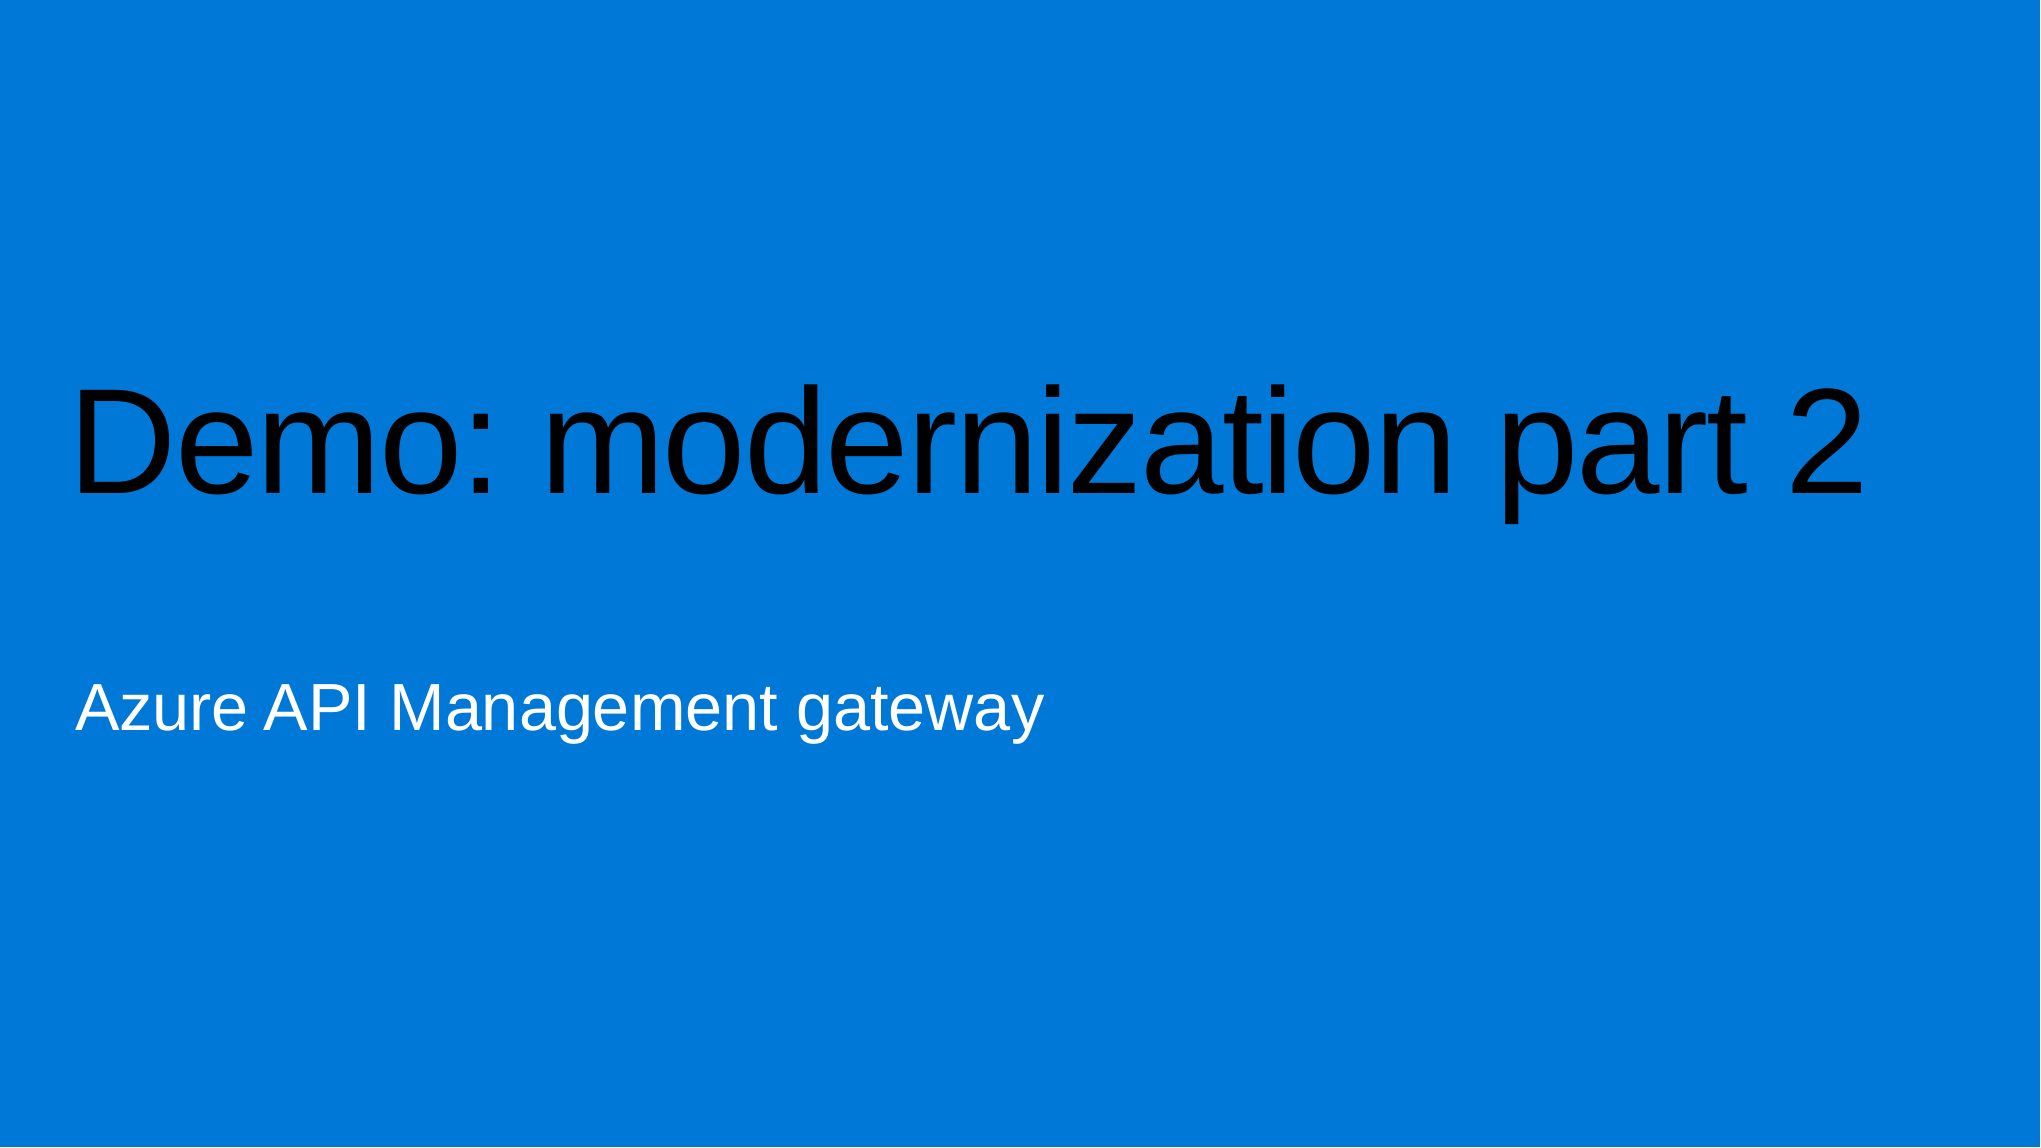

# Demo: modernization part 2
Azure API Management gateway